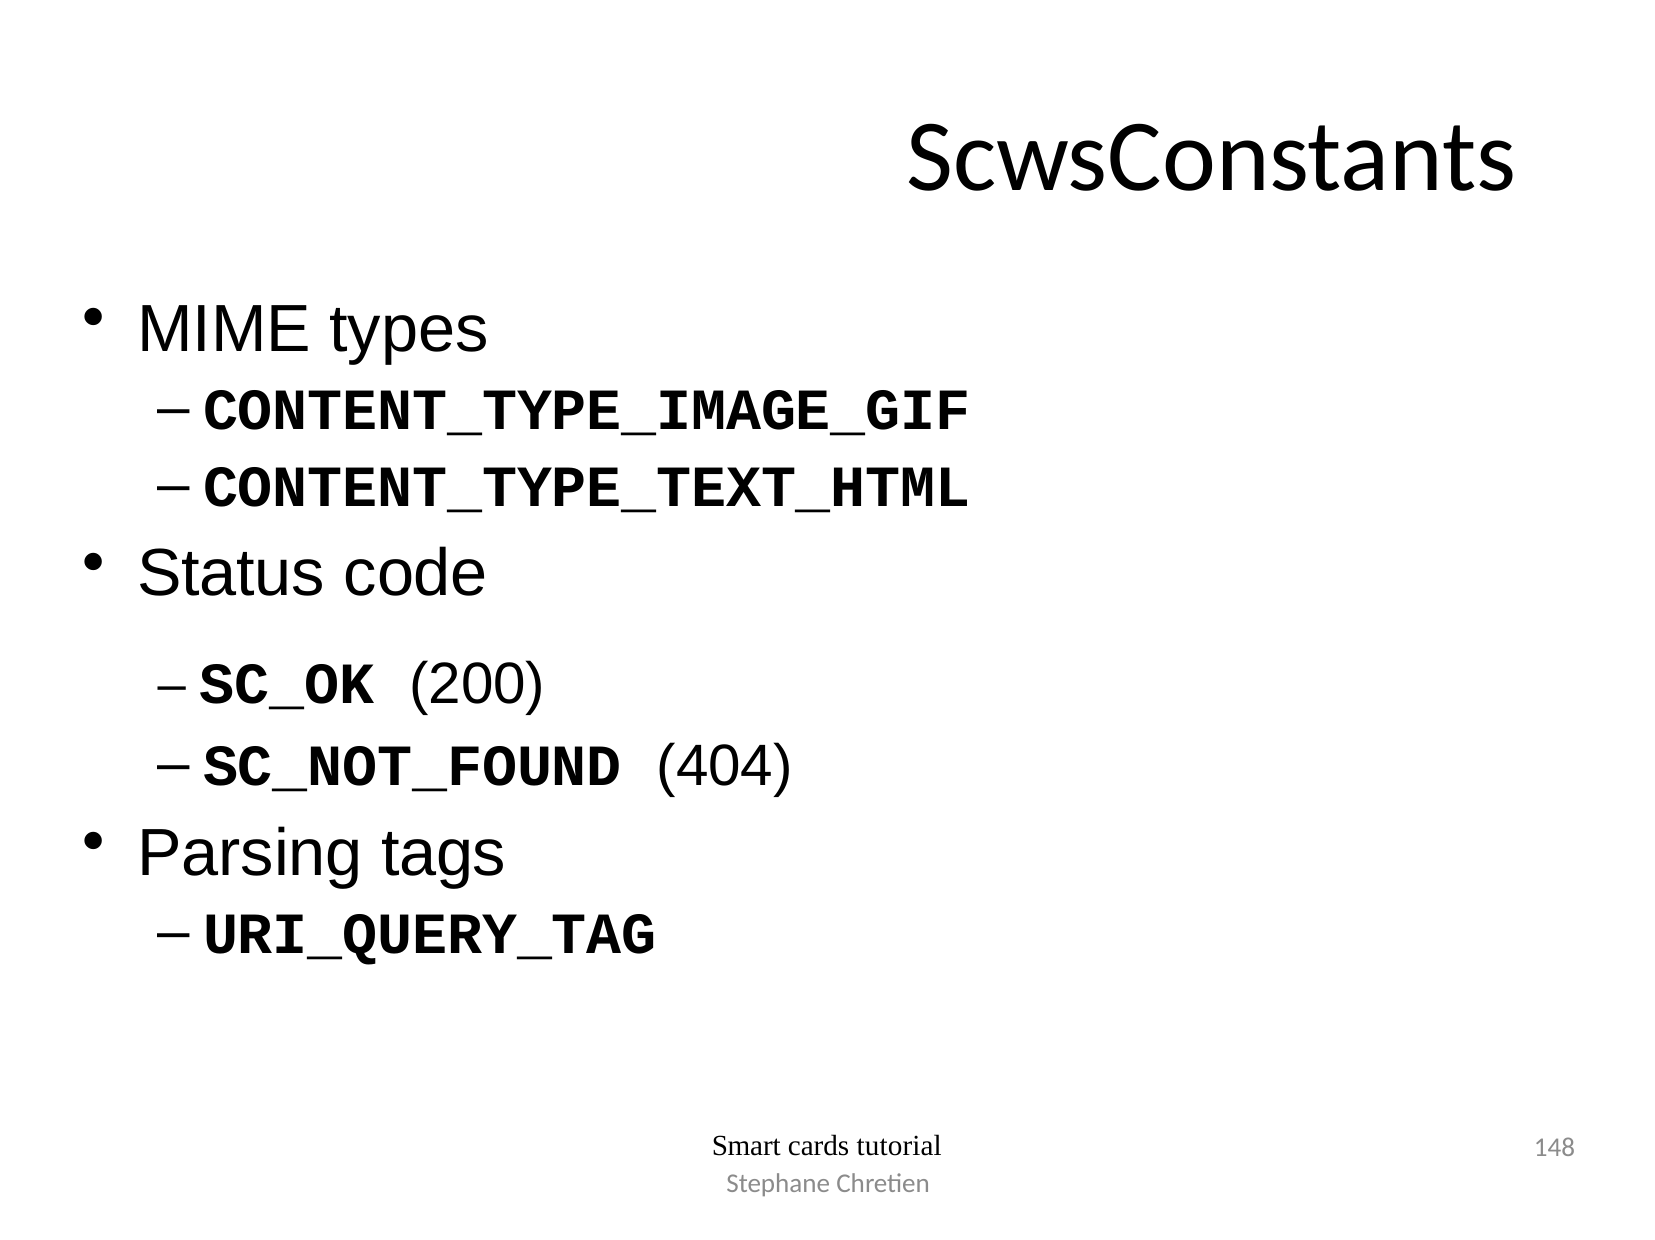

# ScwsConstants
MIME types
CONTENT_TYPE_IMAGE_GIF
CONTENT_TYPE_TEXT_HTML
Status code
– SC_OK (200)
SC_NOT_FOUND (404)
Parsing tags
URI_QUERY_TAG
148
Smart cards tutorial
Stephane Chretien